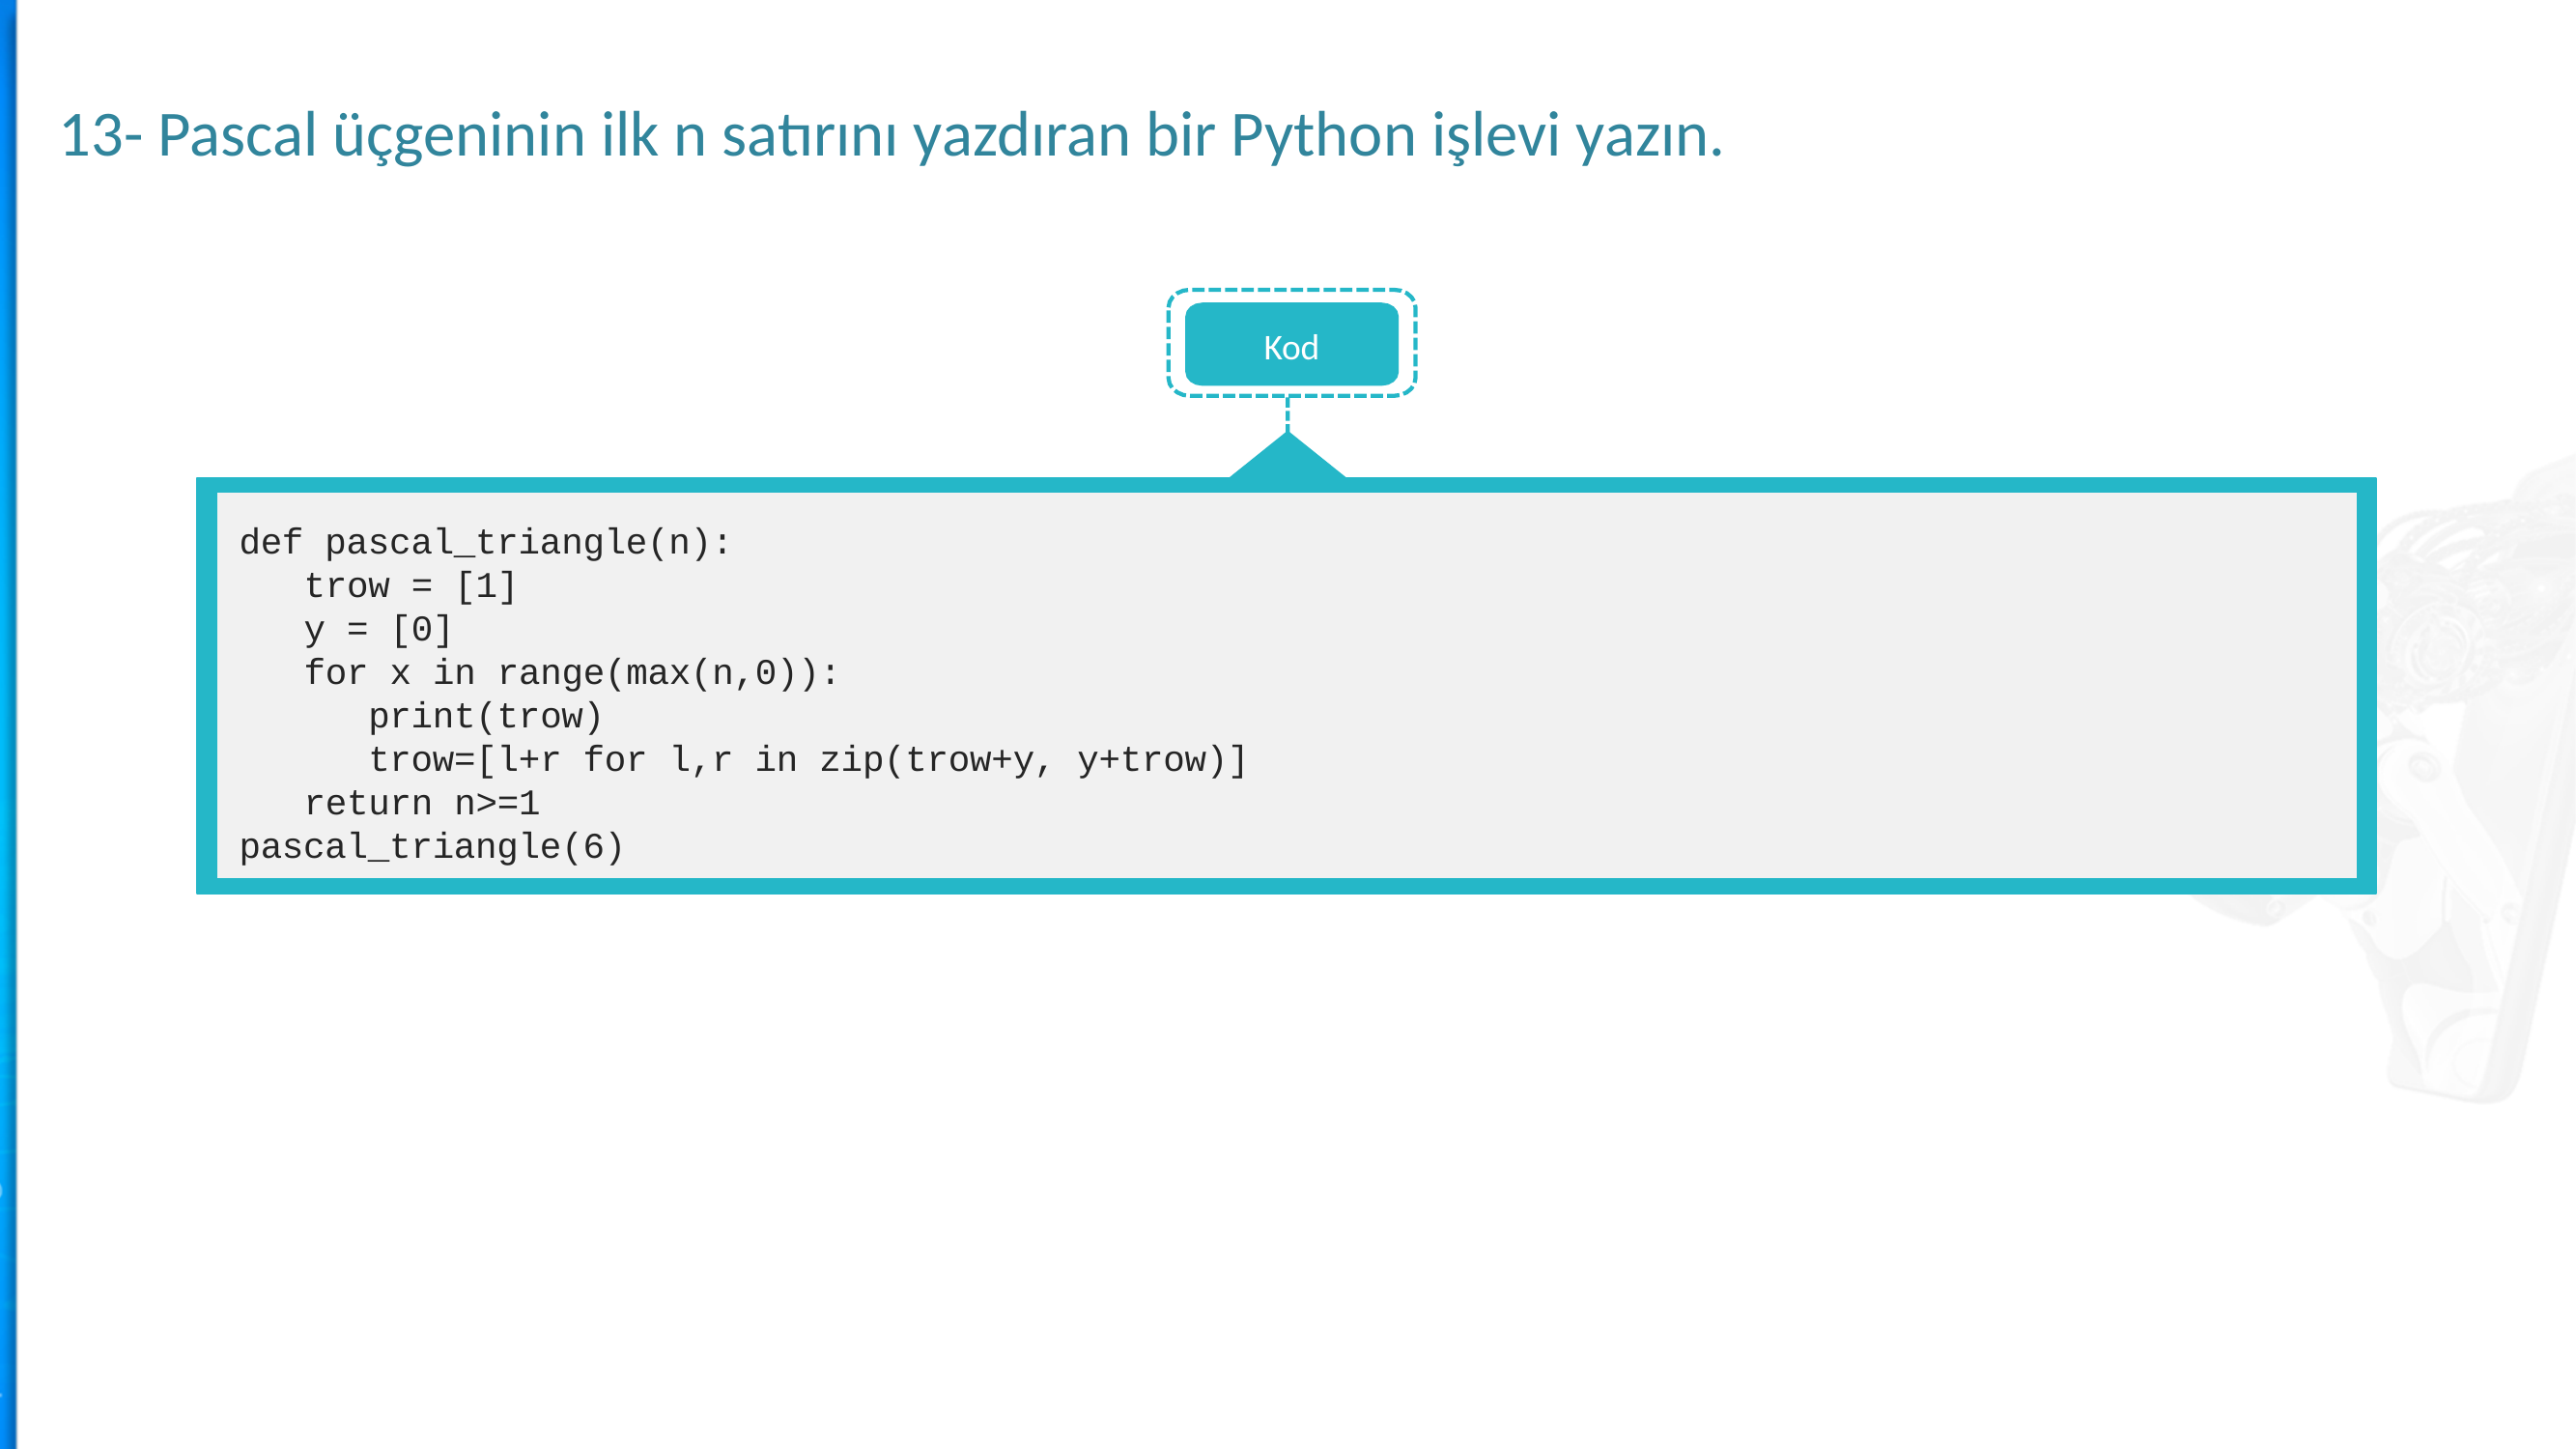

13- Pascal üçgeninin ilk n satırını yazdıran bir Python işlevi yazın.

Kod

def pascal_triangle(n):
   trow = [1]
   y = [0]
   for x in range(max(n,0)):
      print(trow)
      trow=[l+r for l,r in zip(trow+y, y+trow)]
   return n>=1
pascal_triangle(6)